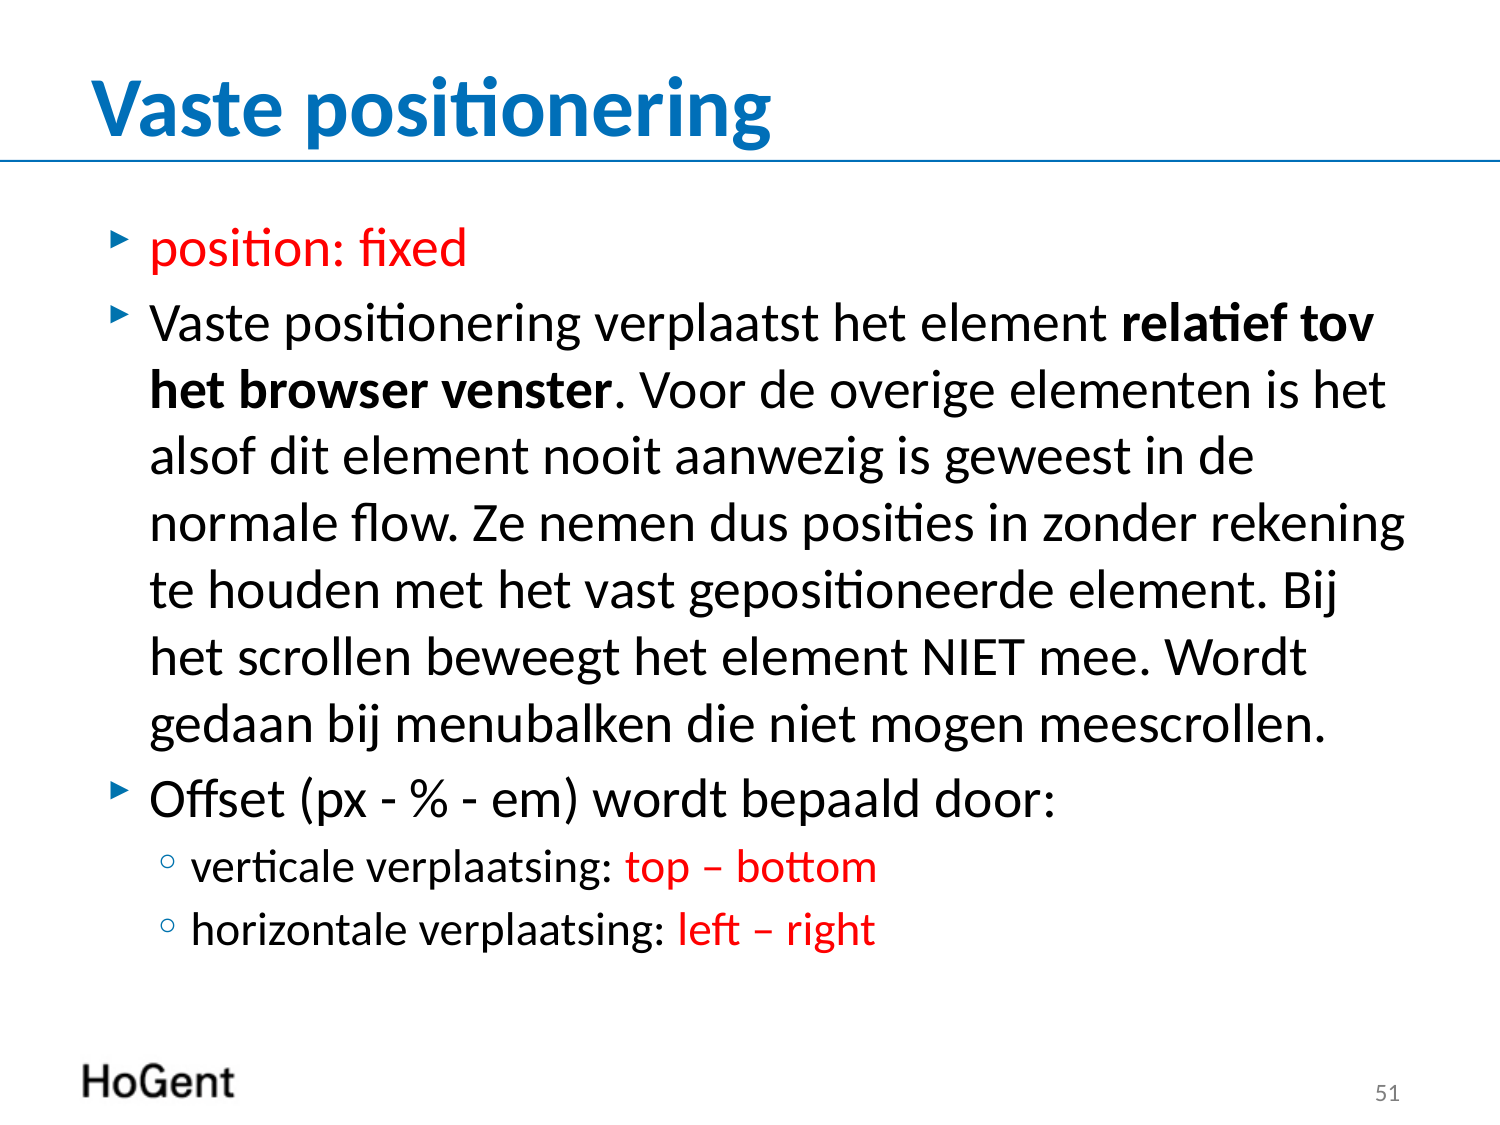

# Vaste positionering
position: fixed
Vaste positionering verplaatst het element relatief tov het browser venster. Voor de overige elementen is het alsof dit element nooit aanwezig is geweest in de normale flow. Ze nemen dus posities in zonder rekening te houden met het vast gepositioneerde element. Bij het scrollen beweegt het element NIET mee. Wordt gedaan bij menubalken die niet mogen meescrollen.
Offset (px - % - em) wordt bepaald door:
verticale verplaatsing: top – bottom
horizontale verplaatsing: left – right

51